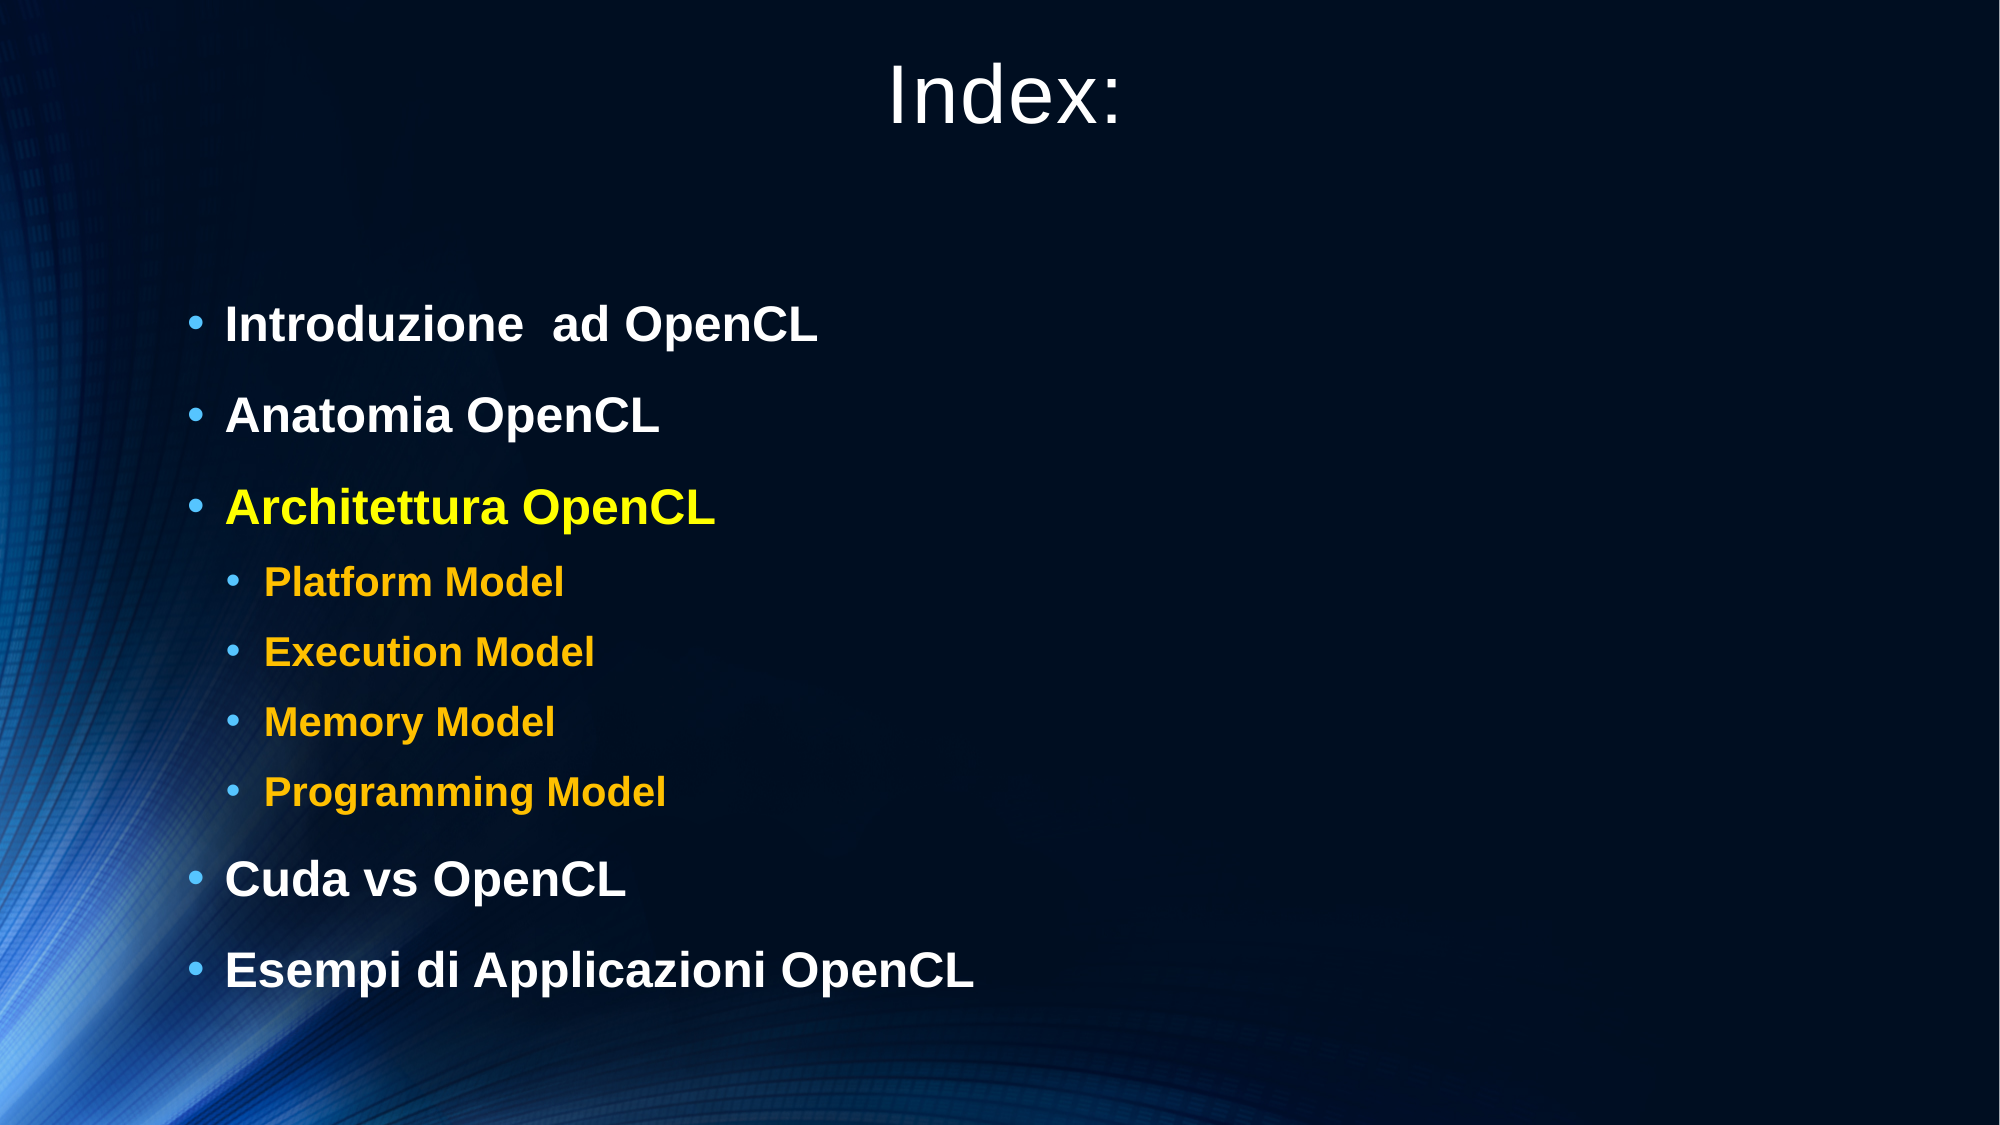

# Index:
Introduzione  ad OpenCL
Anatomia OpenCL
Architettura OpenCL
Platform Model
Execution Model
Memory Model
Programming Model
Cuda vs OpenCL
Esempi di Applicazioni OpenCL